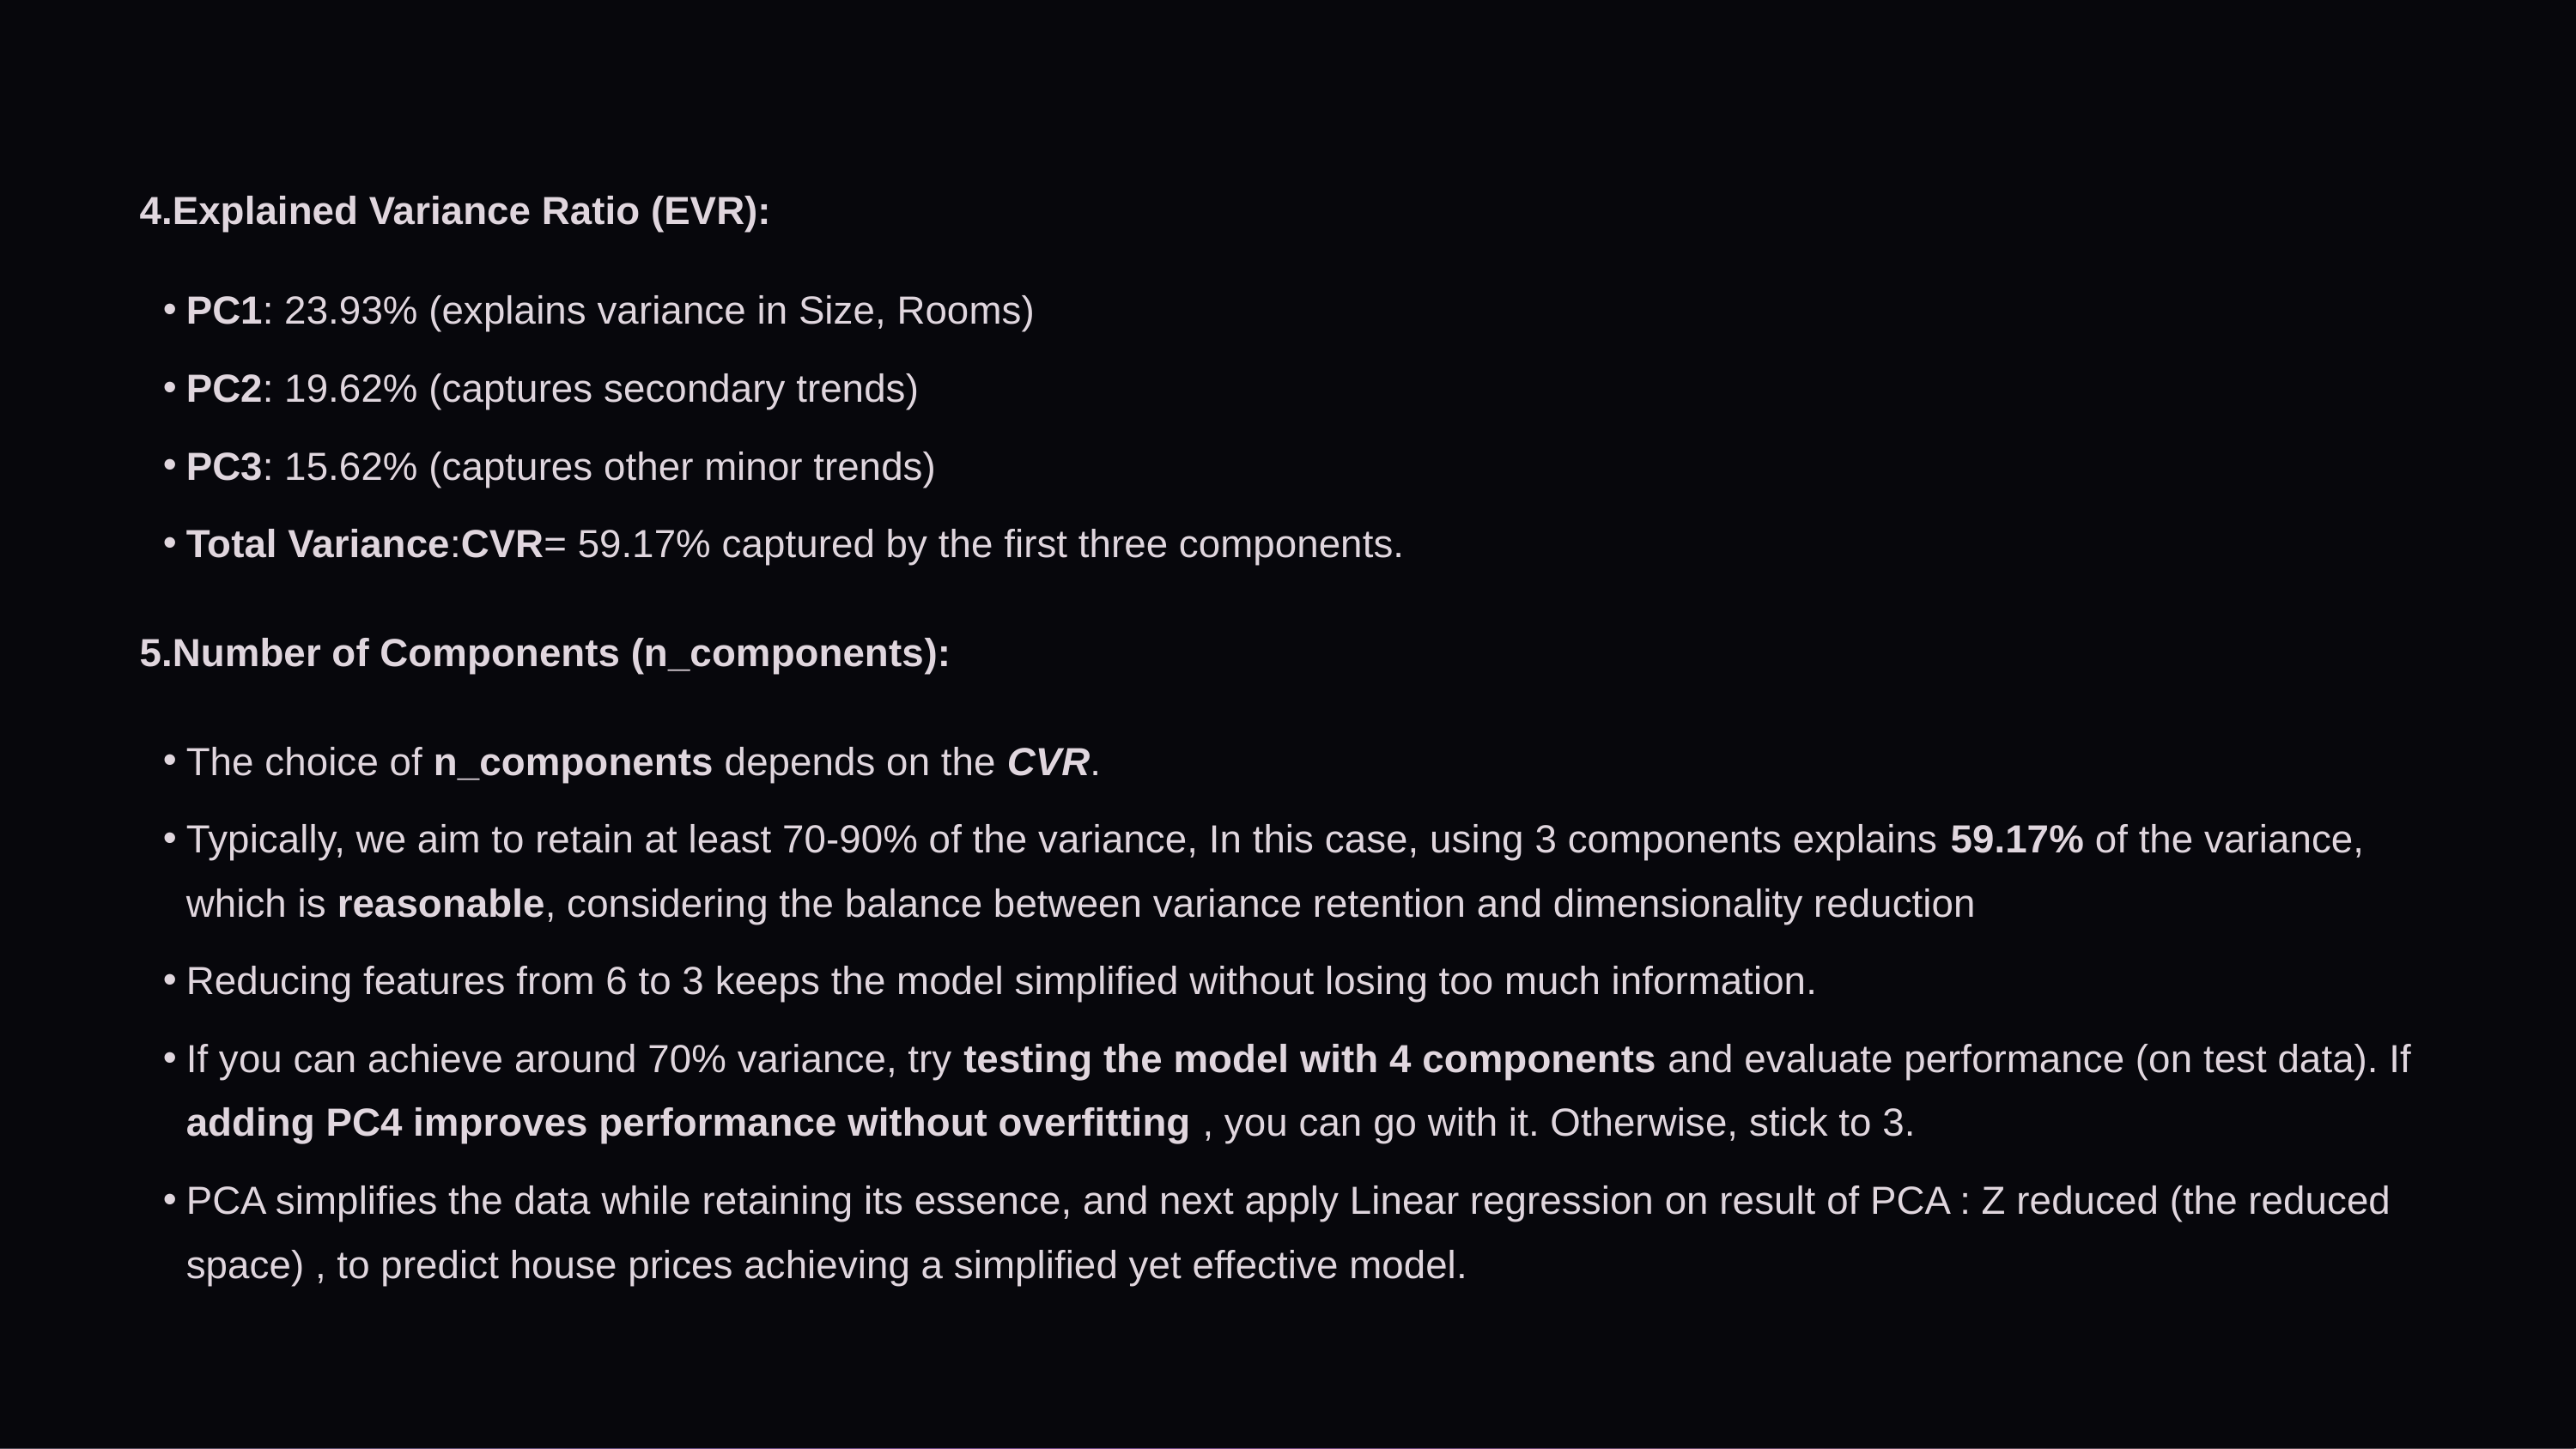

4.Explained Variance Ratio (EVR):
PC1: 23.93% (explains variance in Size, Rooms)
PC2: 19.62% (captures secondary trends)
PC3: 15.62% (captures other minor trends)
Total Variance:CVR= 59.17% captured by the first three components.
5.Number of Components (n_components​):
The choice of n_components​ depends on the CVR.
Typically, we aim to retain at least 70-90% of the variance, In this case, using 3 components explains 59.17% of the variance, which is reasonable, considering the balance between variance retention and dimensionality reduction
Reducing features from 6 to 3 keeps the model simplified without losing too much information.
If you can achieve around 70% variance, try testing the model with 4 components and evaluate performance (on test data). If adding PC4 improves performance without overfitting , you can go with it. Otherwise, stick to 3.
PCA simplifies the data while retaining its essence, and next apply Linear regression on result of PCA : Z reduced (the reduced space) , to predict house prices achieving a simplified yet effective model.